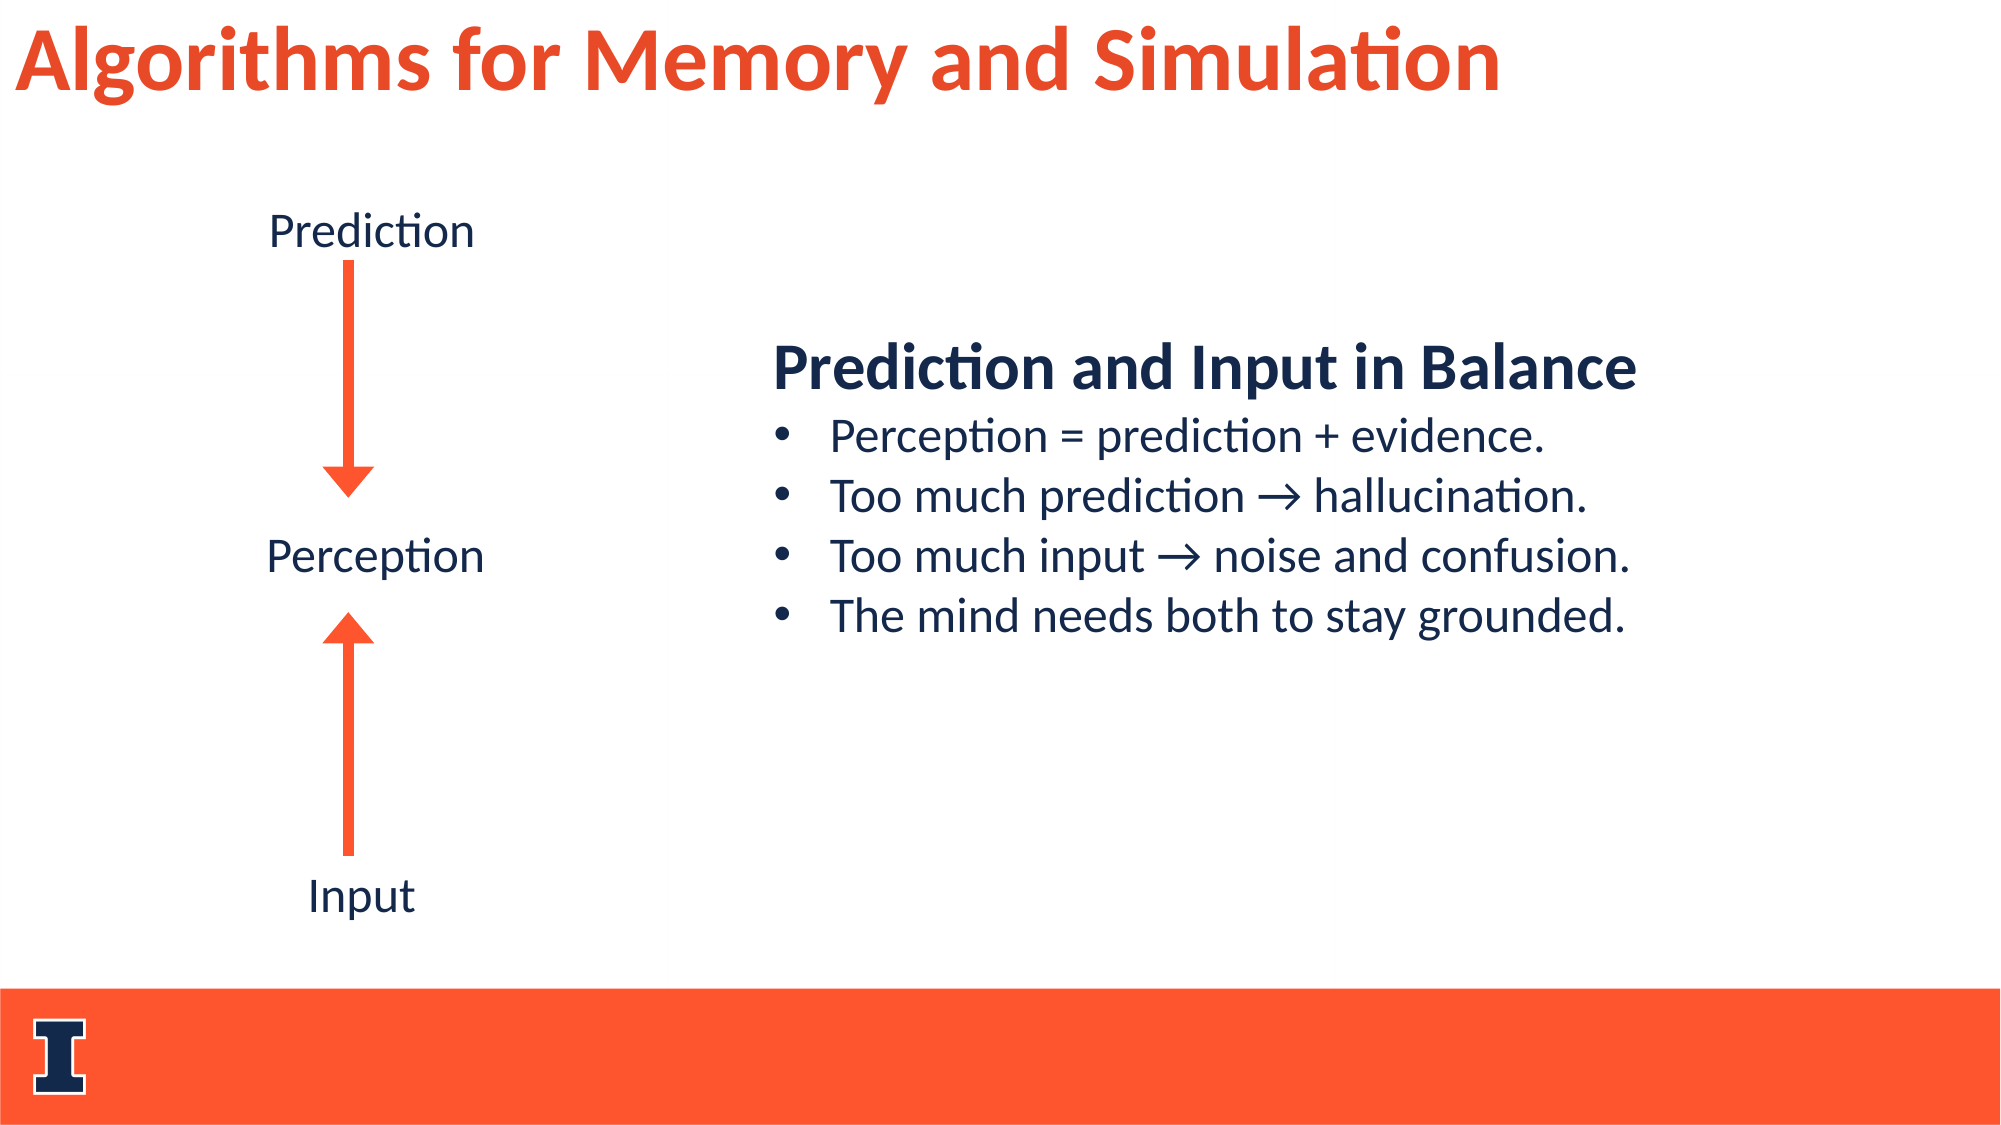

Algorithms for Memory and Simulation
Prediction
Prediction and Input in Balance
Perception = prediction + evidence.
Too much prediction → hallucination.
Too much input → noise and confusion.
The mind needs both to stay grounded.

Perception
Input